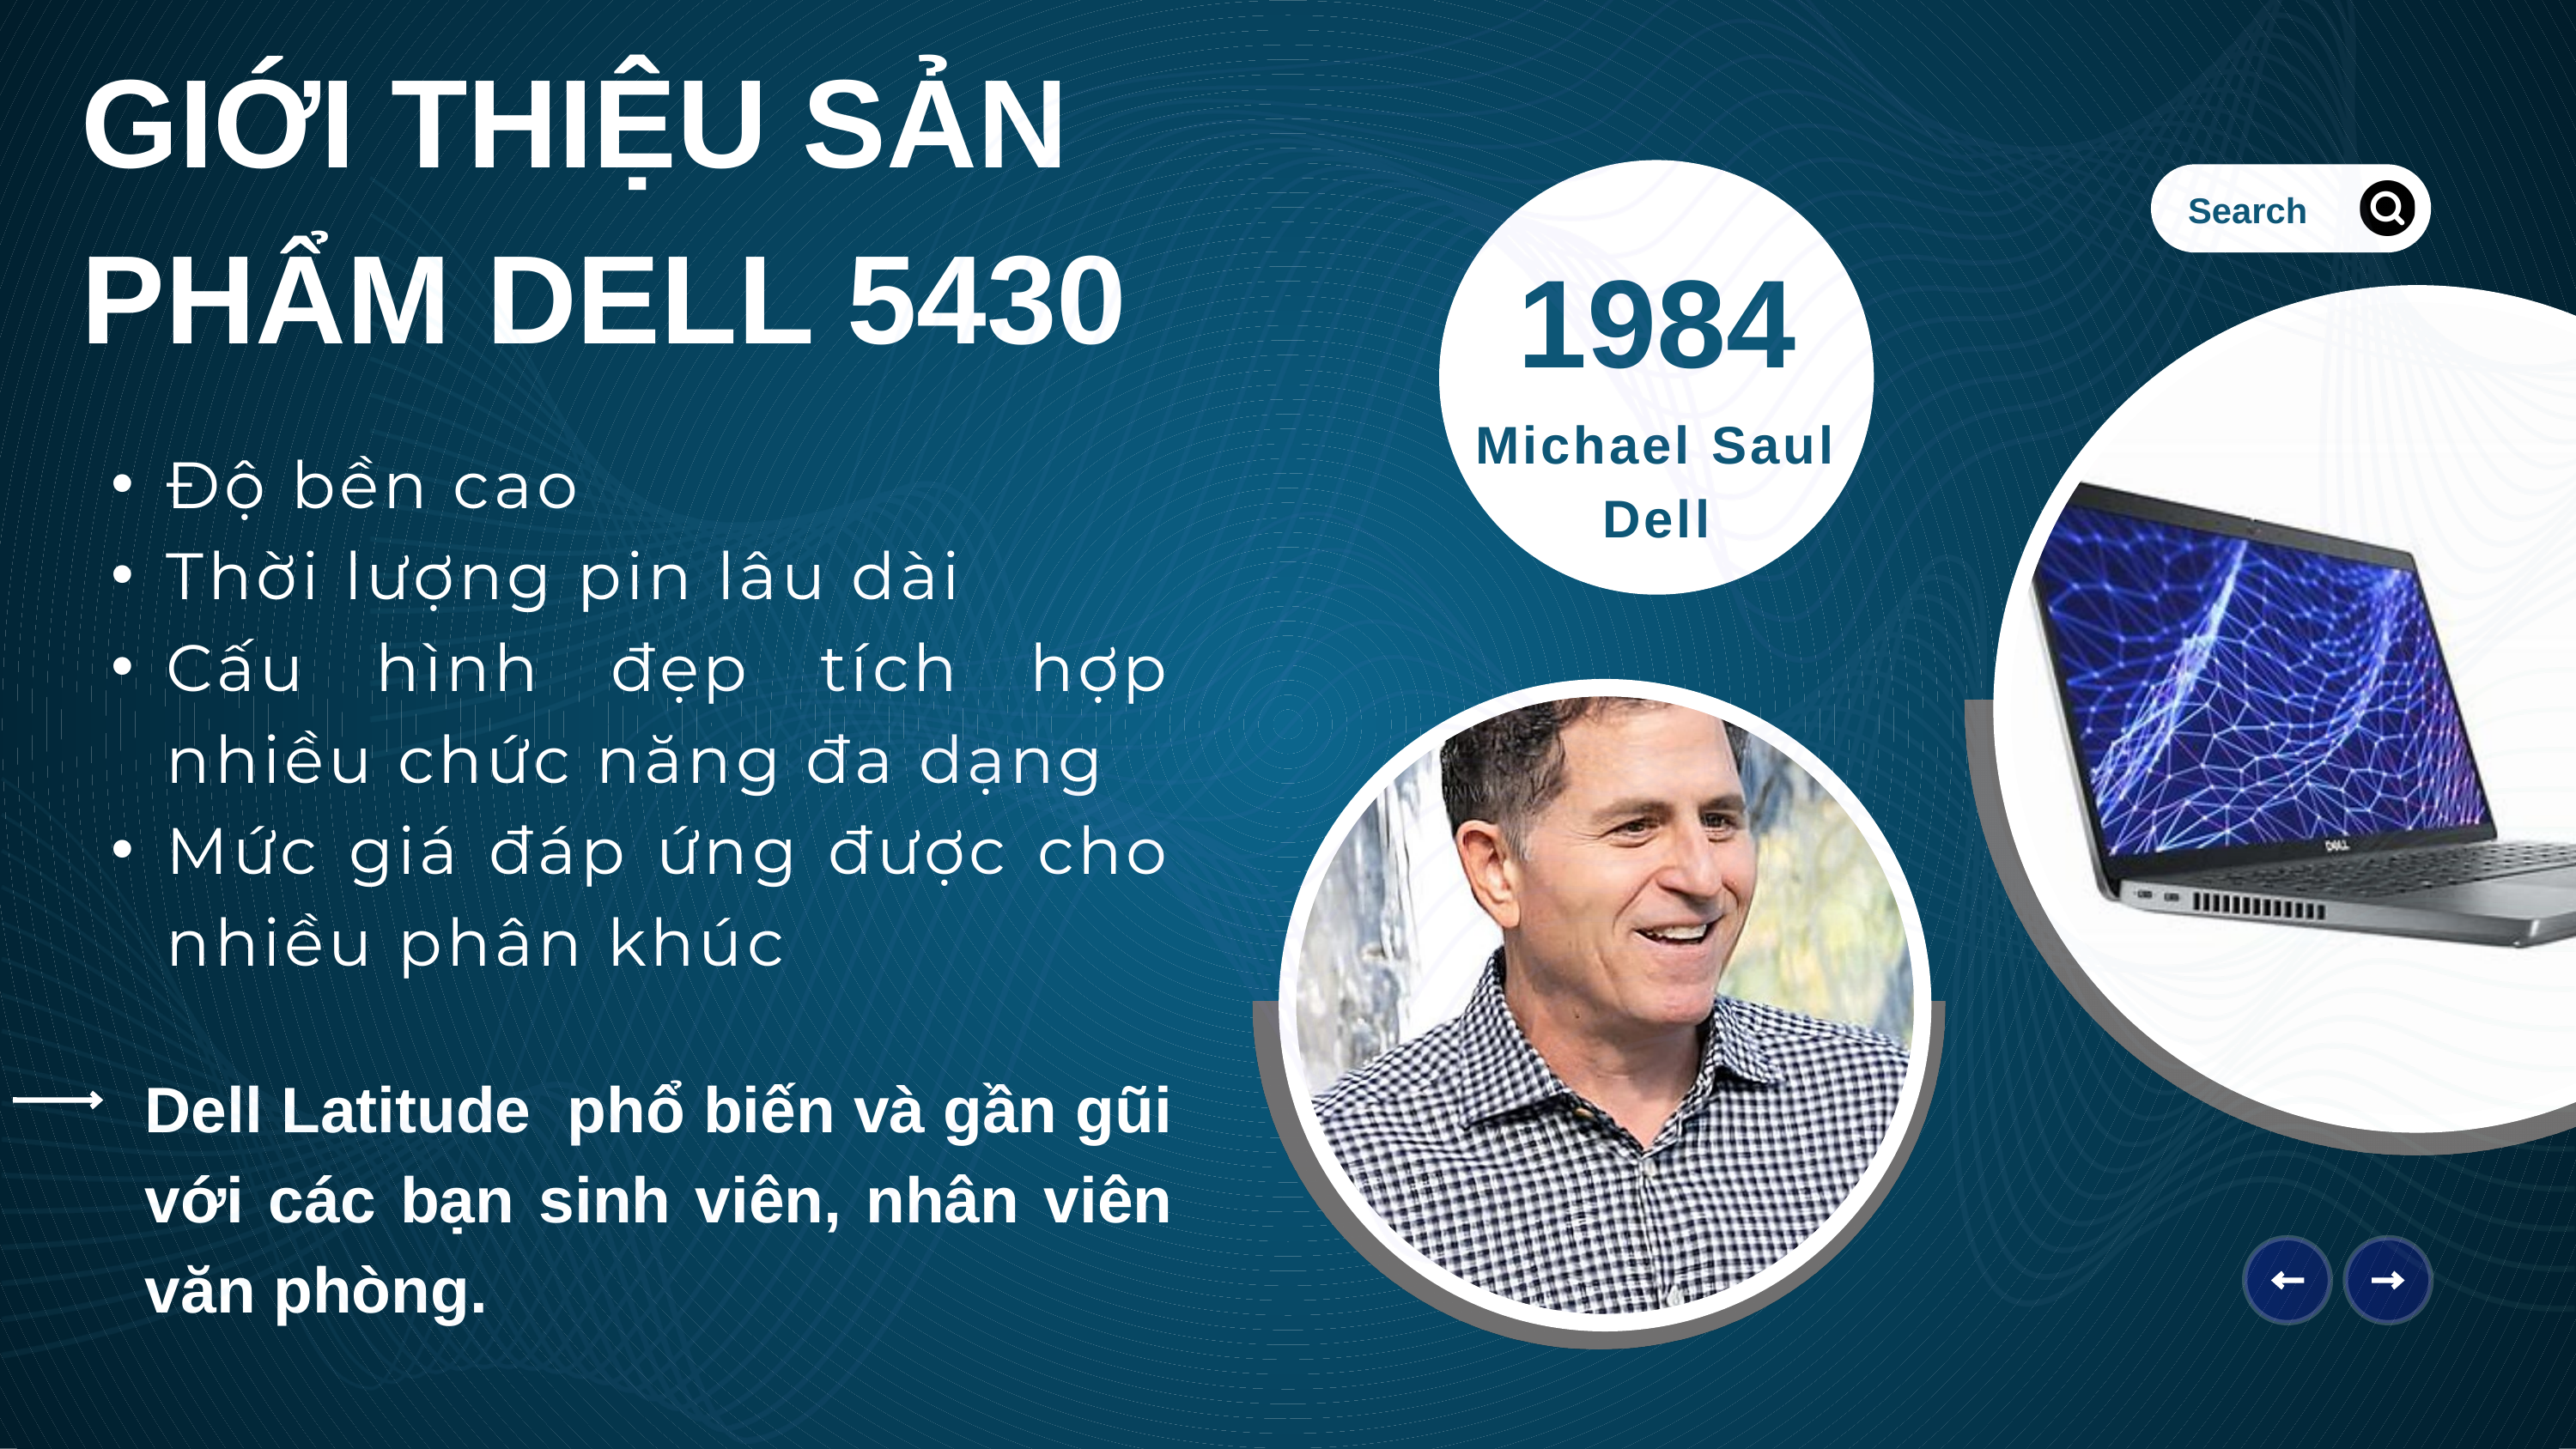

GIỚI THIỆU SẢN PHẨM DELL 5430

Search

1984

Michael Saul Dell
Độ bền cao
Thời lượng pin lâu dài
Cấu hình đẹp tích hợp nhiều chức năng đa dạng
Mức giá đáp ứng được cho nhiều phân khúc

Dell Latitude  phổ biến và gần gũi với các bạn sinh viên, nhân viên văn phòng.